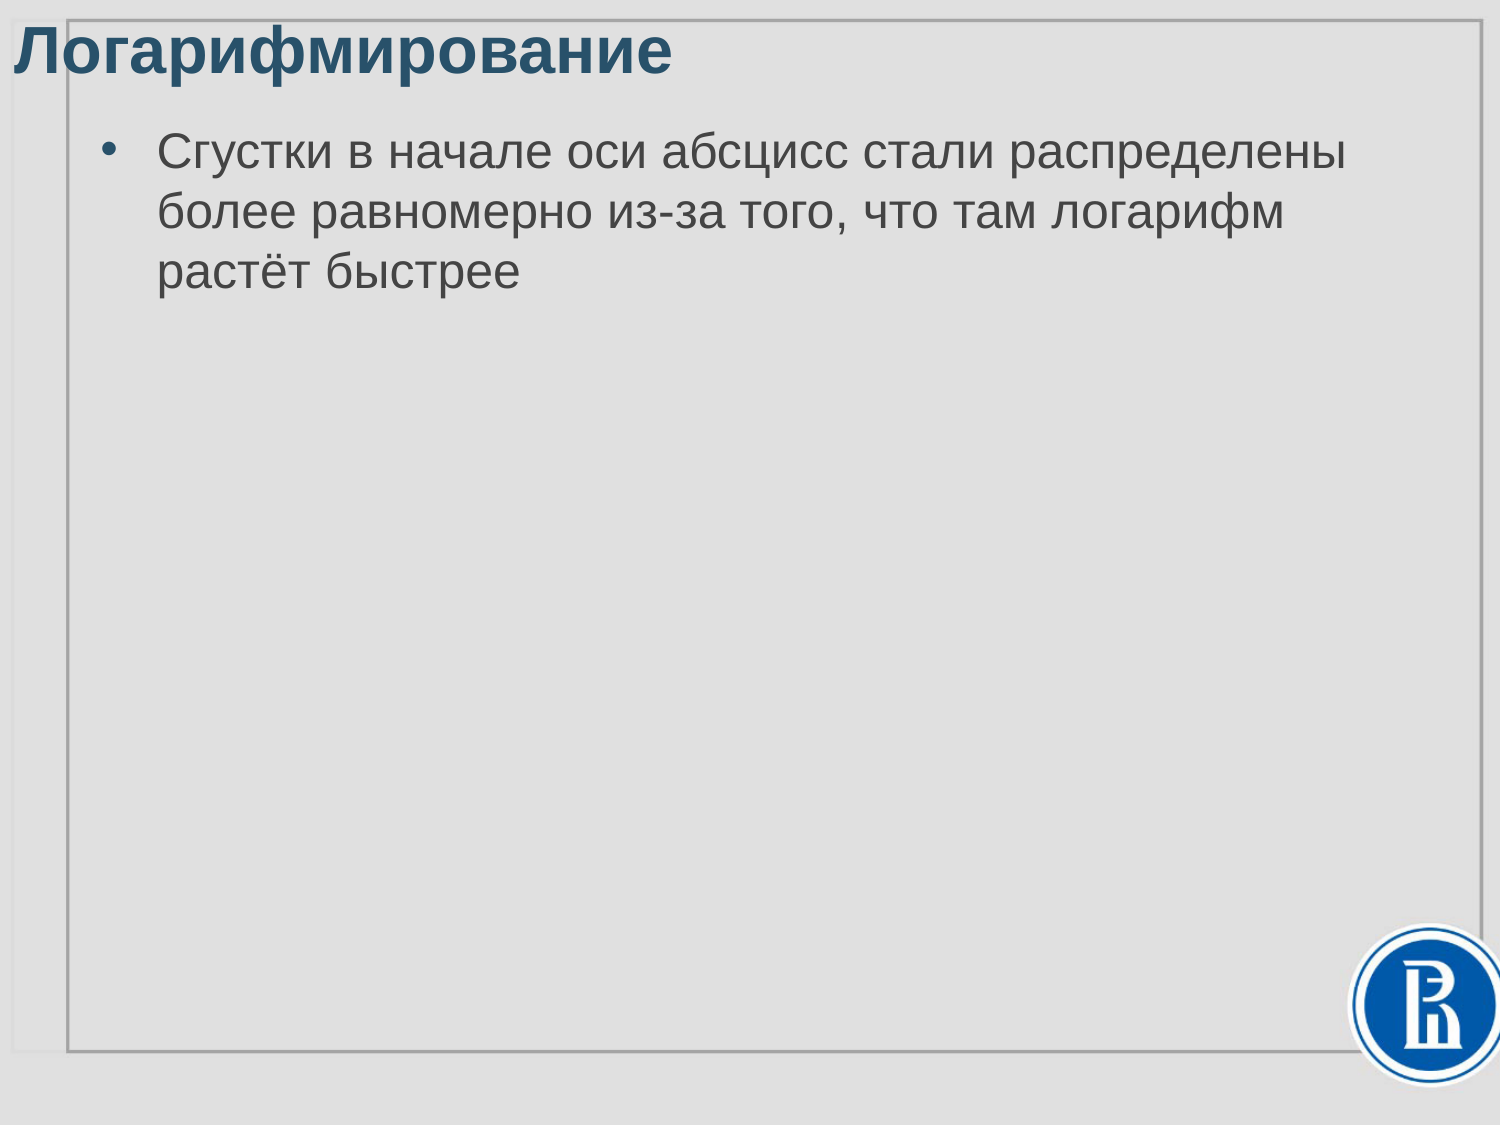

Логарифмирование
Сгустки в начале оси абсцисс стали распределены более равномерно из-за того, что там логарифм растёт быстрее